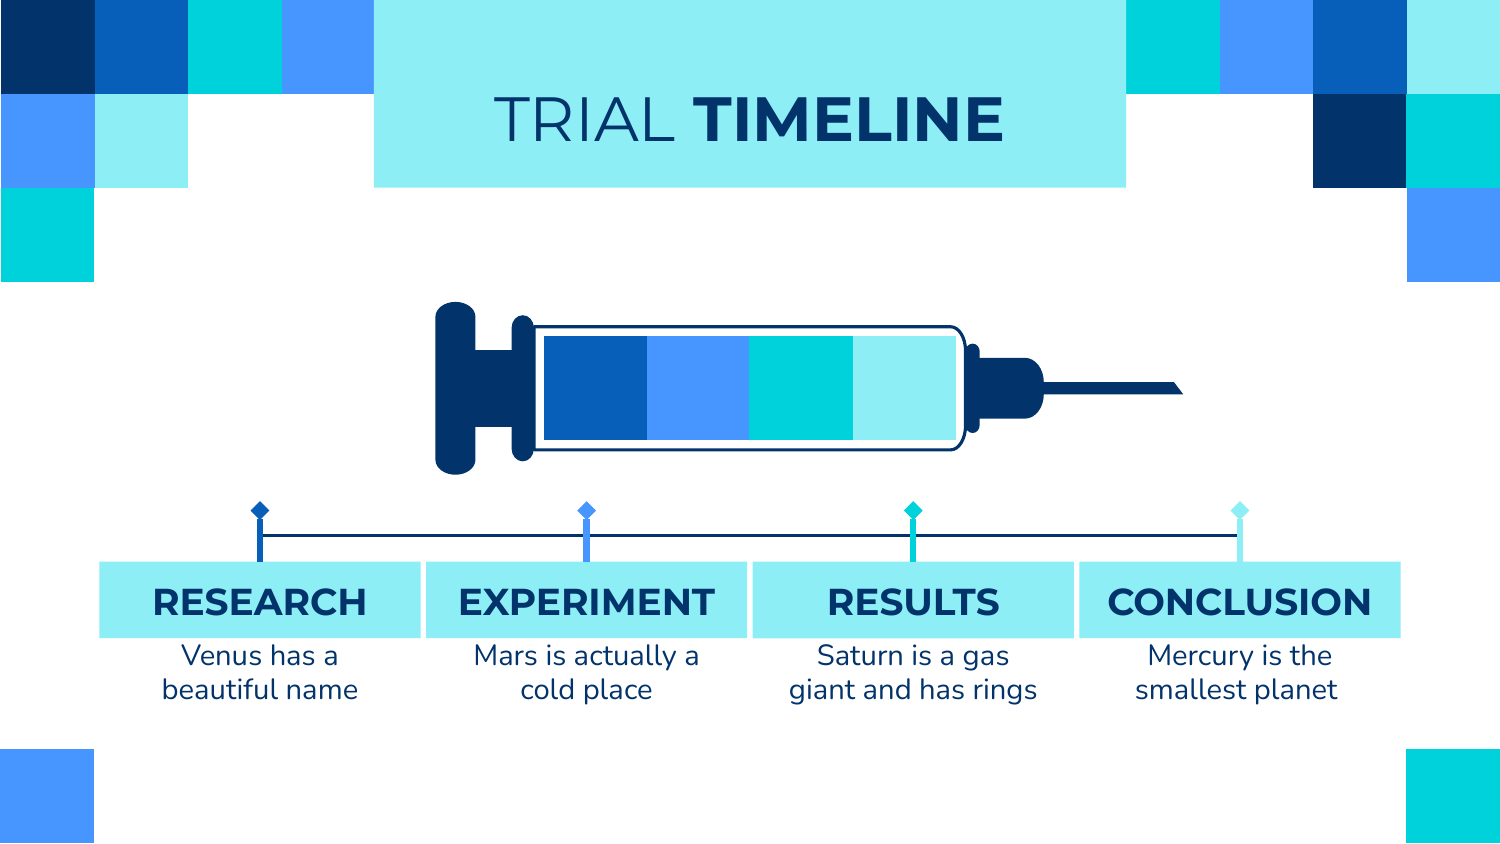

# TRIAL TIMELINE

RESEARCH
EXPERIMENT
CONCLUSION
RESULTS
Mars is actually a cold place

Mercury is the smallest planet
Venus has a beautiful name
Saturn is a gas giant and has rings